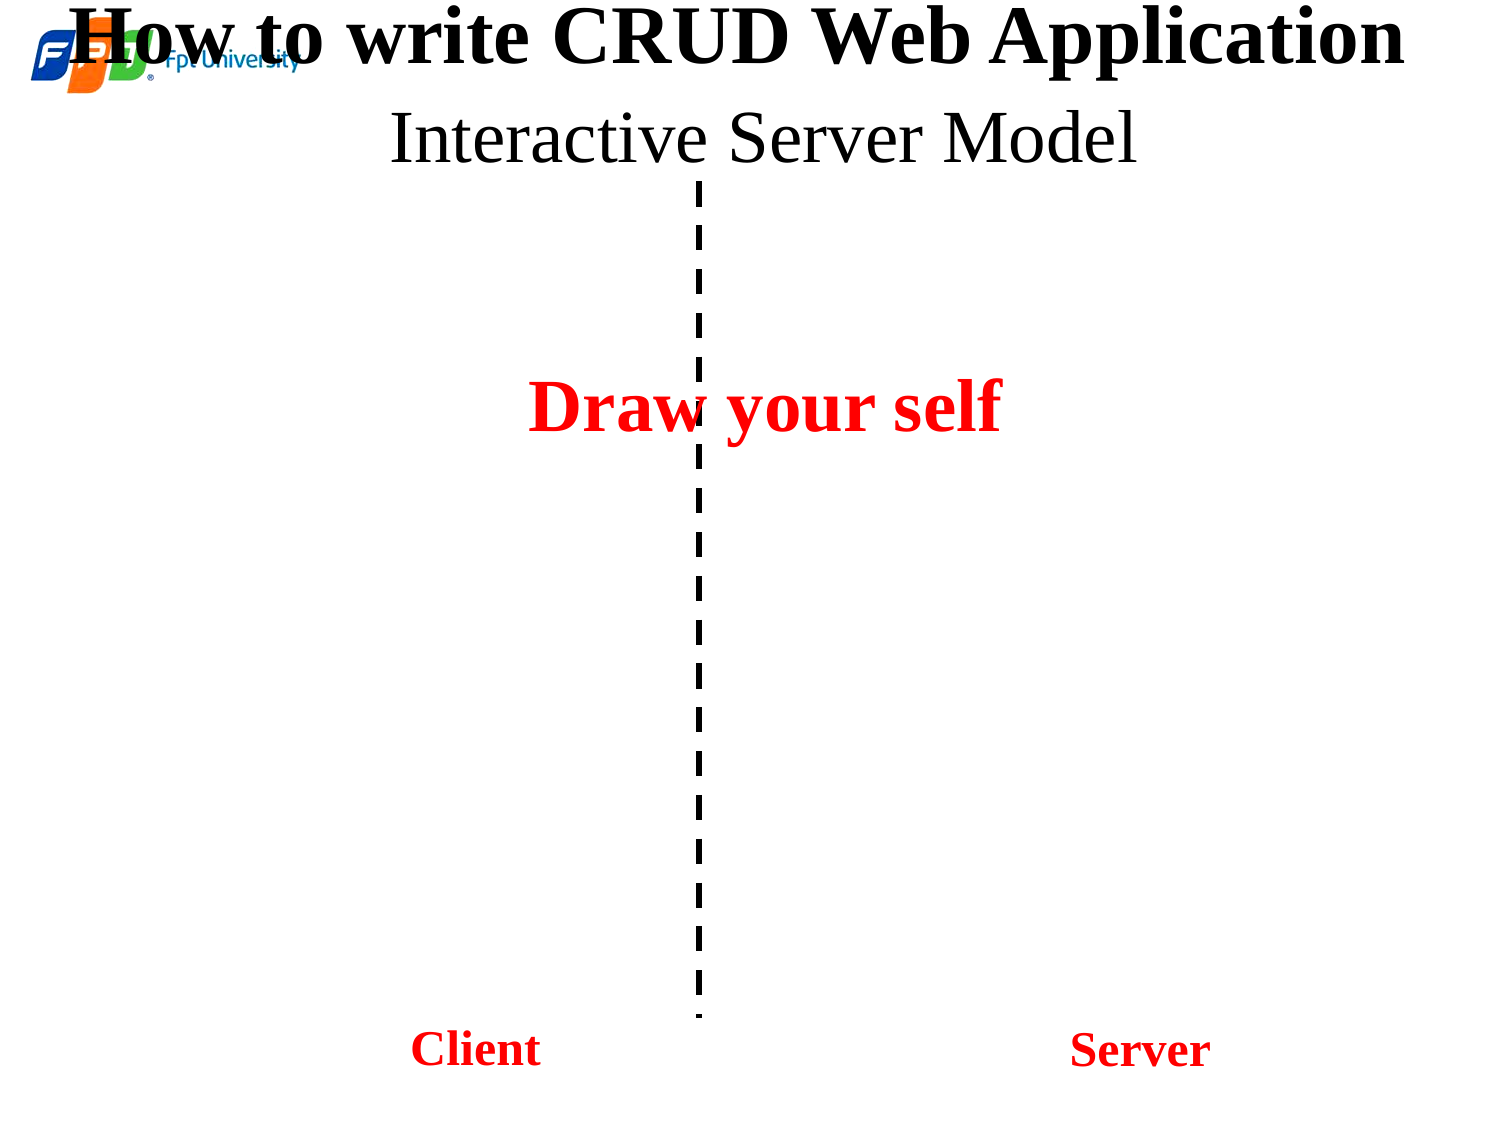

How to write CRUD Web Application
 Interactive Server Model
Draw your self
Client
Server